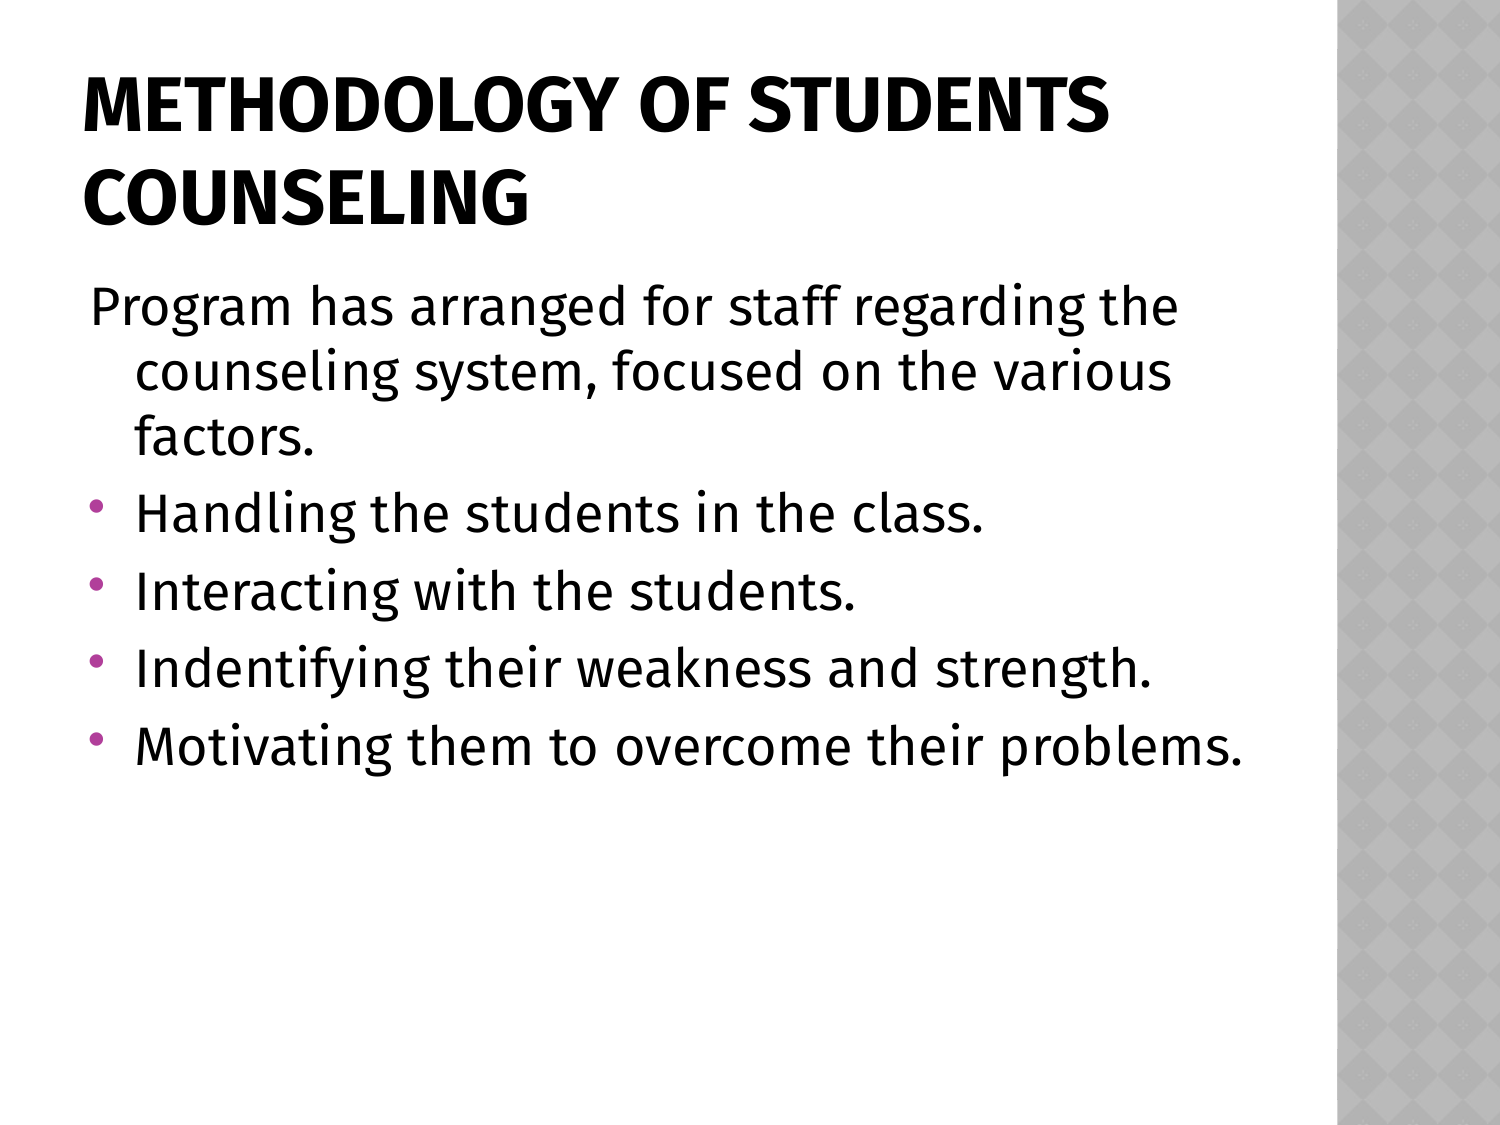

# Methodology of students counseling
Program has arranged for staff regarding the counseling system, focused on the various factors.
Handling the students in the class.
Interacting with the students.
Indentifying their weakness and strength.
Motivating them to overcome their problems.